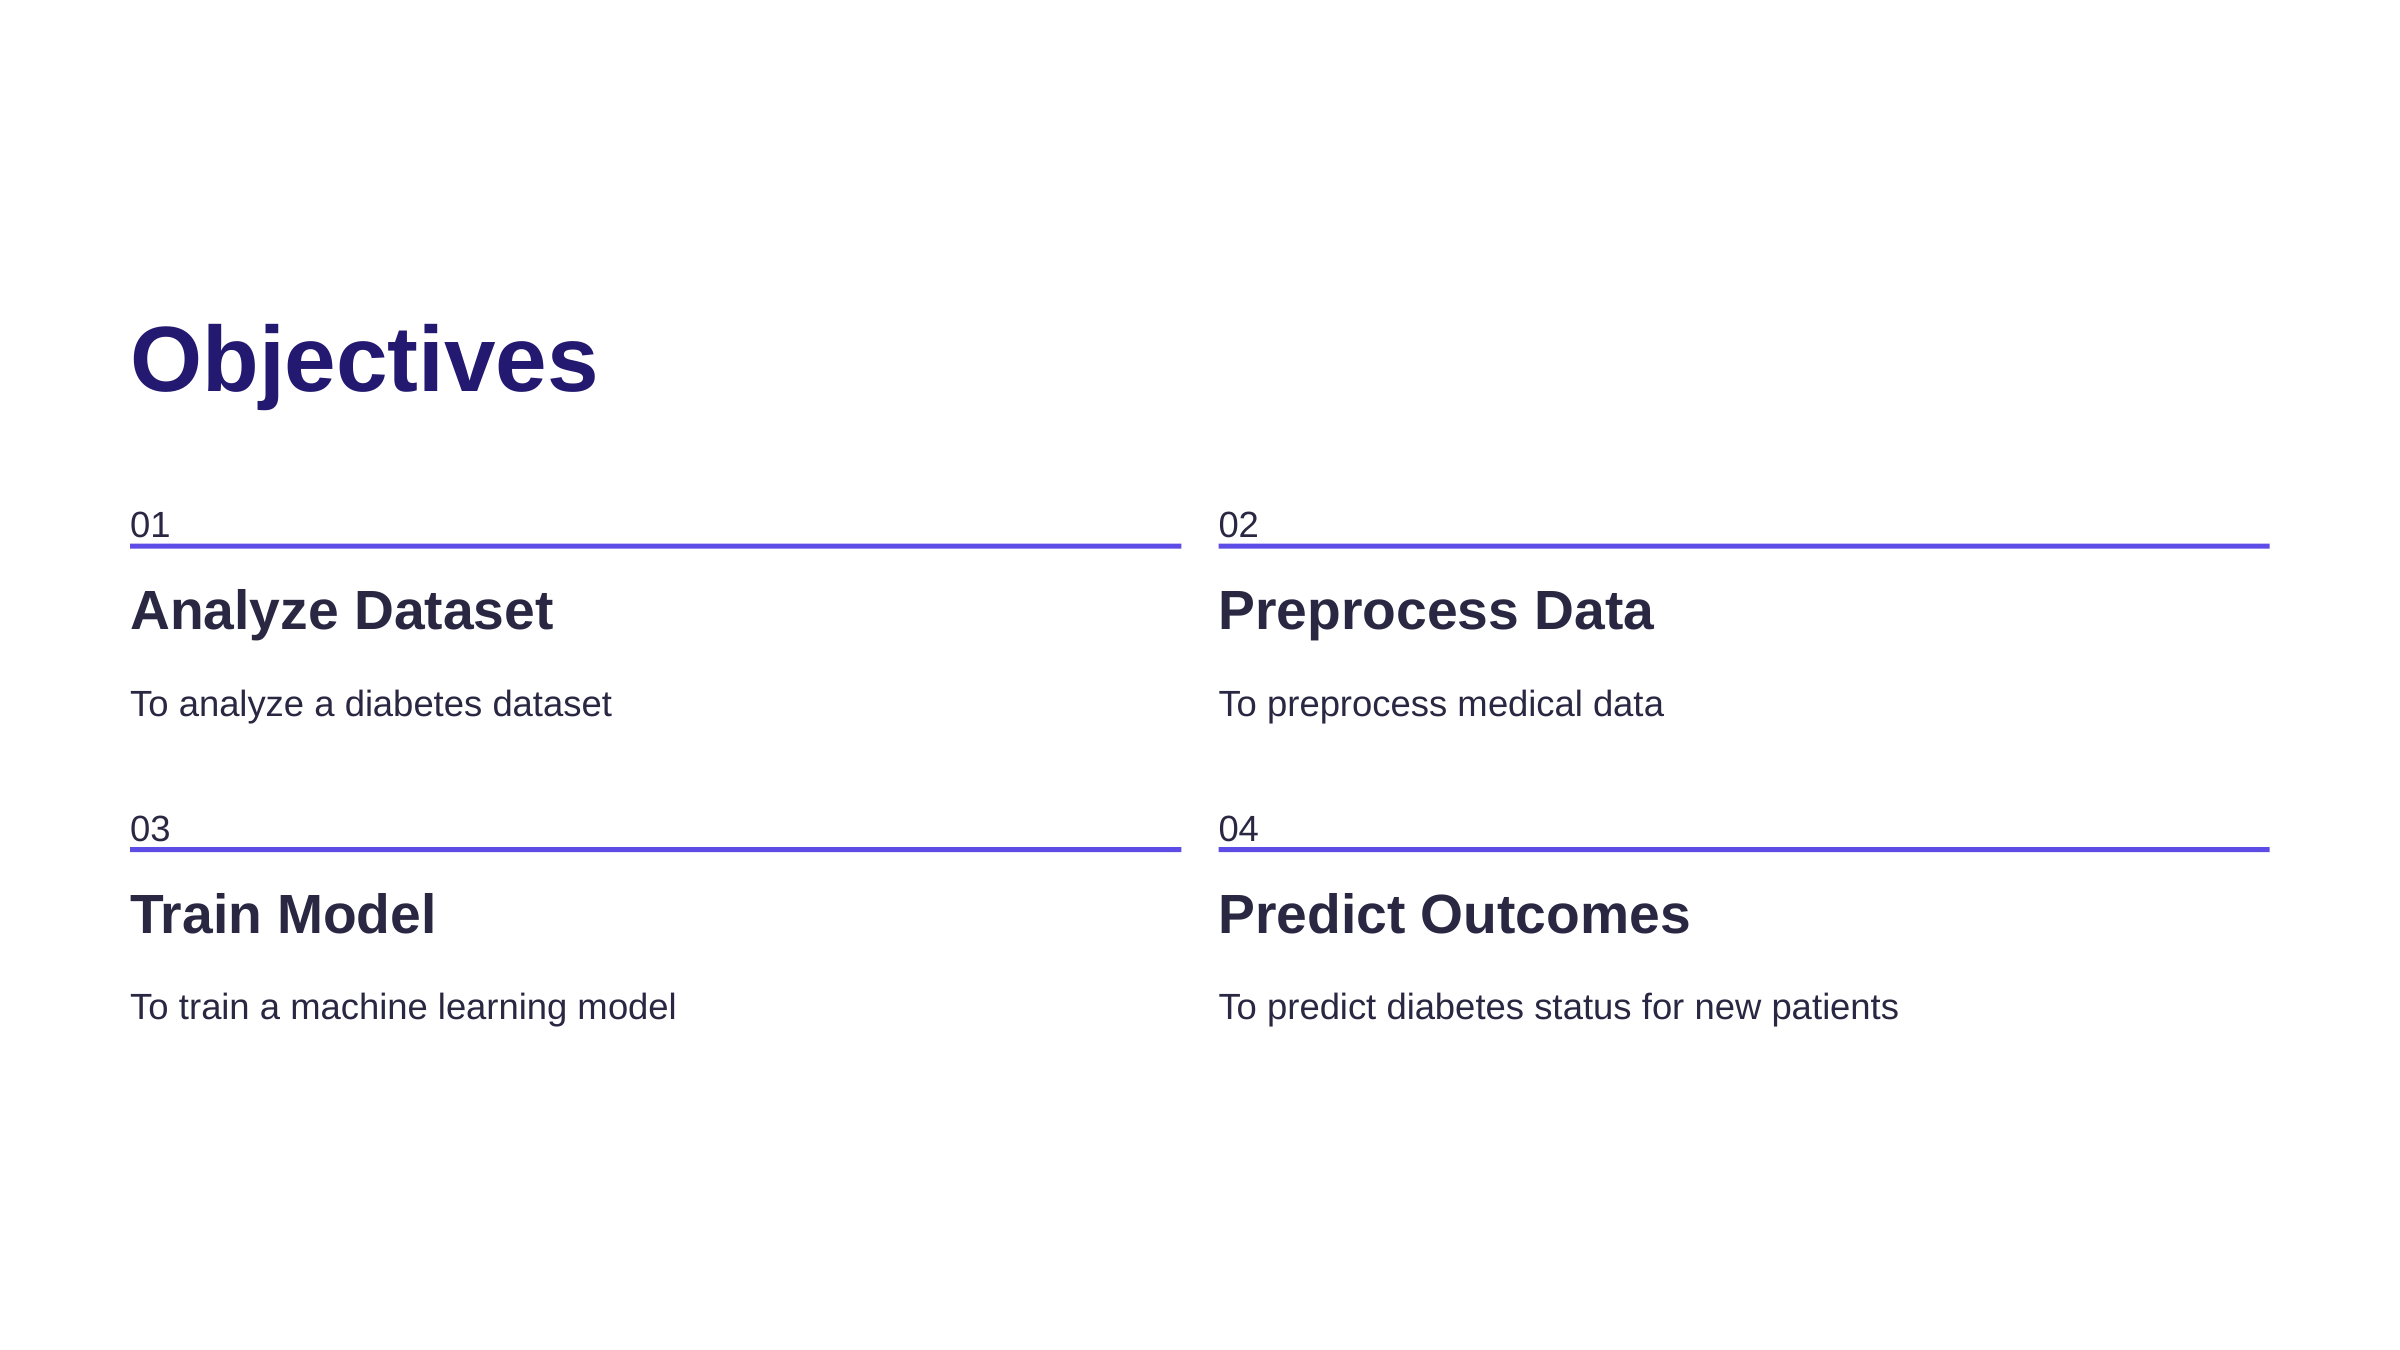

Objectives
01
02

Analyze Dataset
Preprocess Data
To analyze a diabetes dataset
To preprocess medical data
03
04

Train Model
Predict Outcomes
To train a machine learning model
To predict diabetes status for new patients